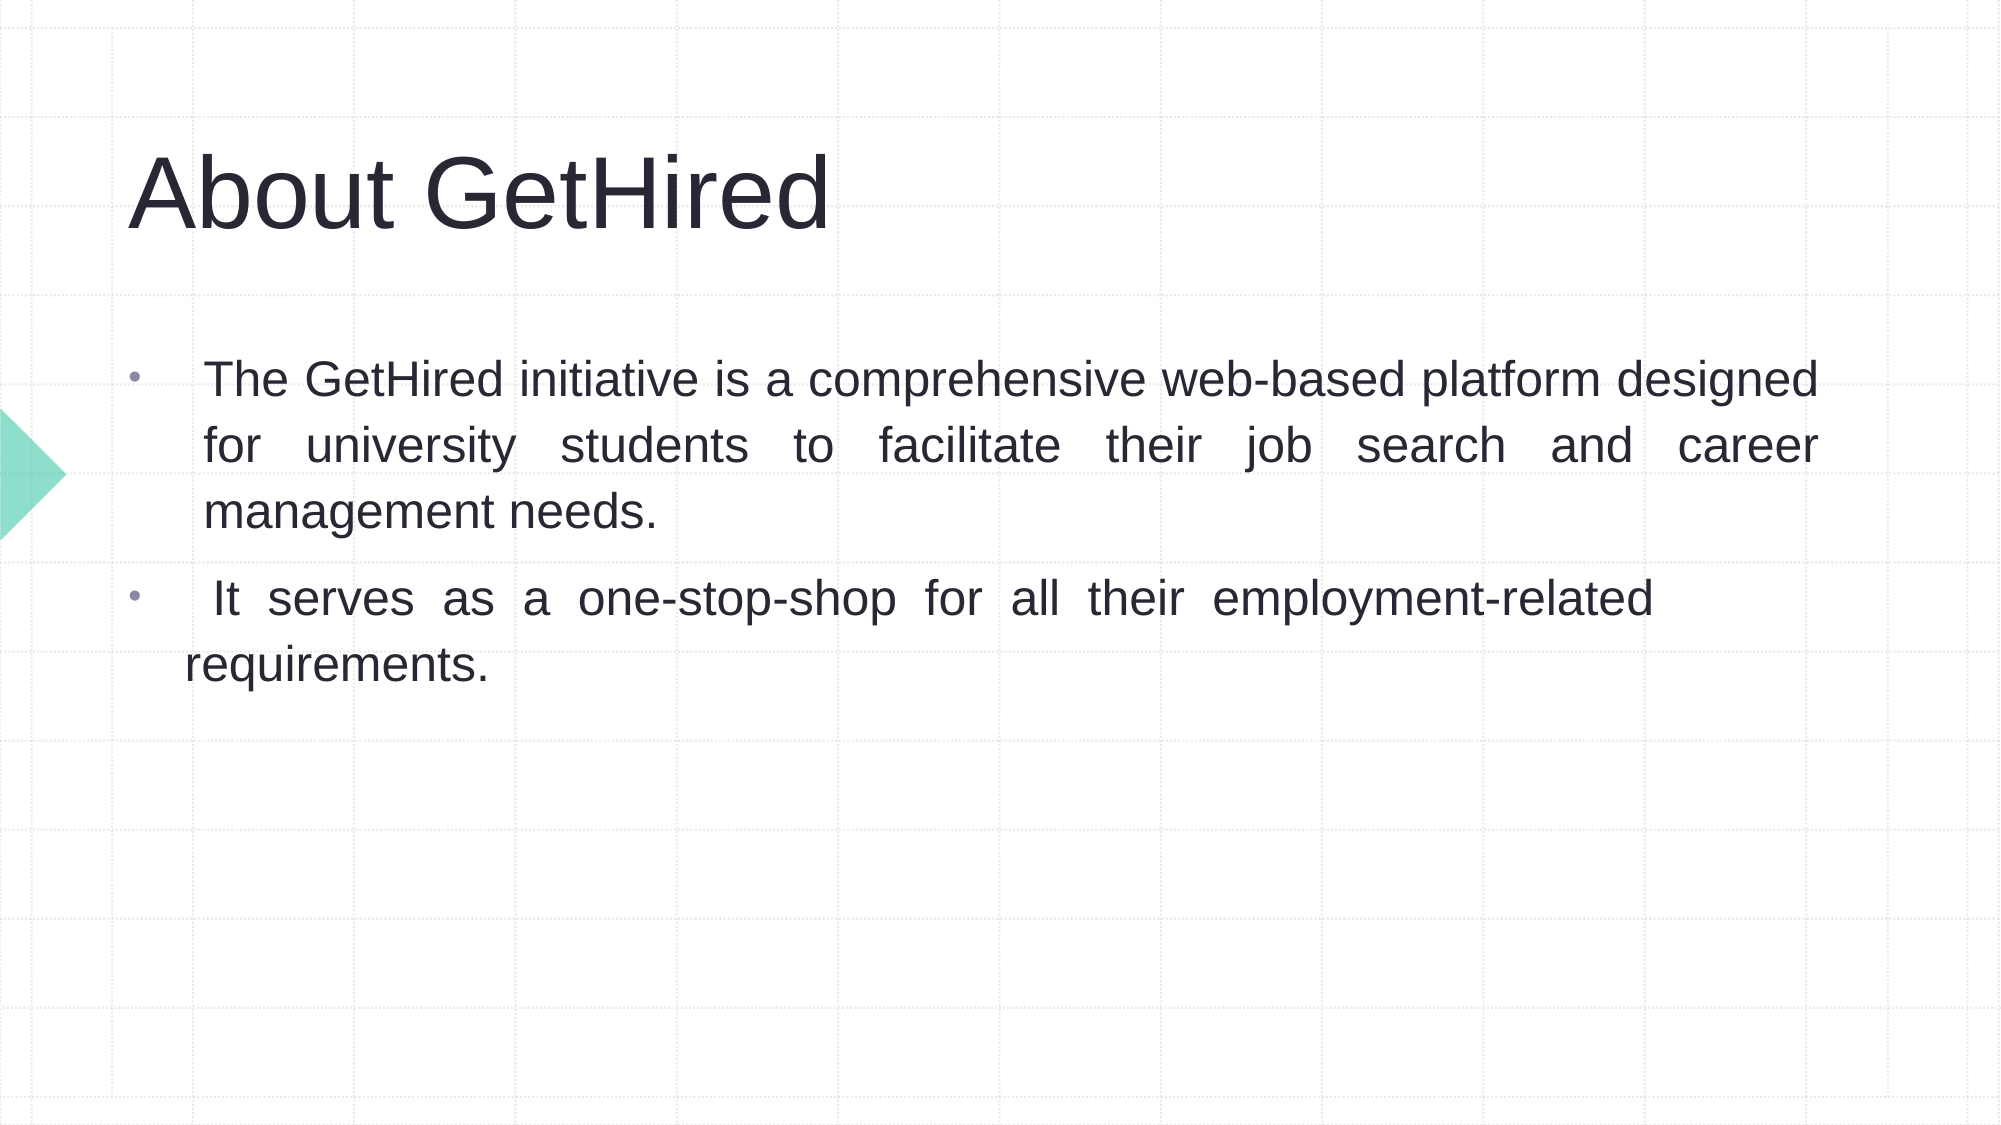

# About GetHired
The GetHired initiative is a comprehensive web-based platform designed for university students to facilitate their job search and career management needs.
 It serves as a one-stop-shop for all their employment-related       requirements.